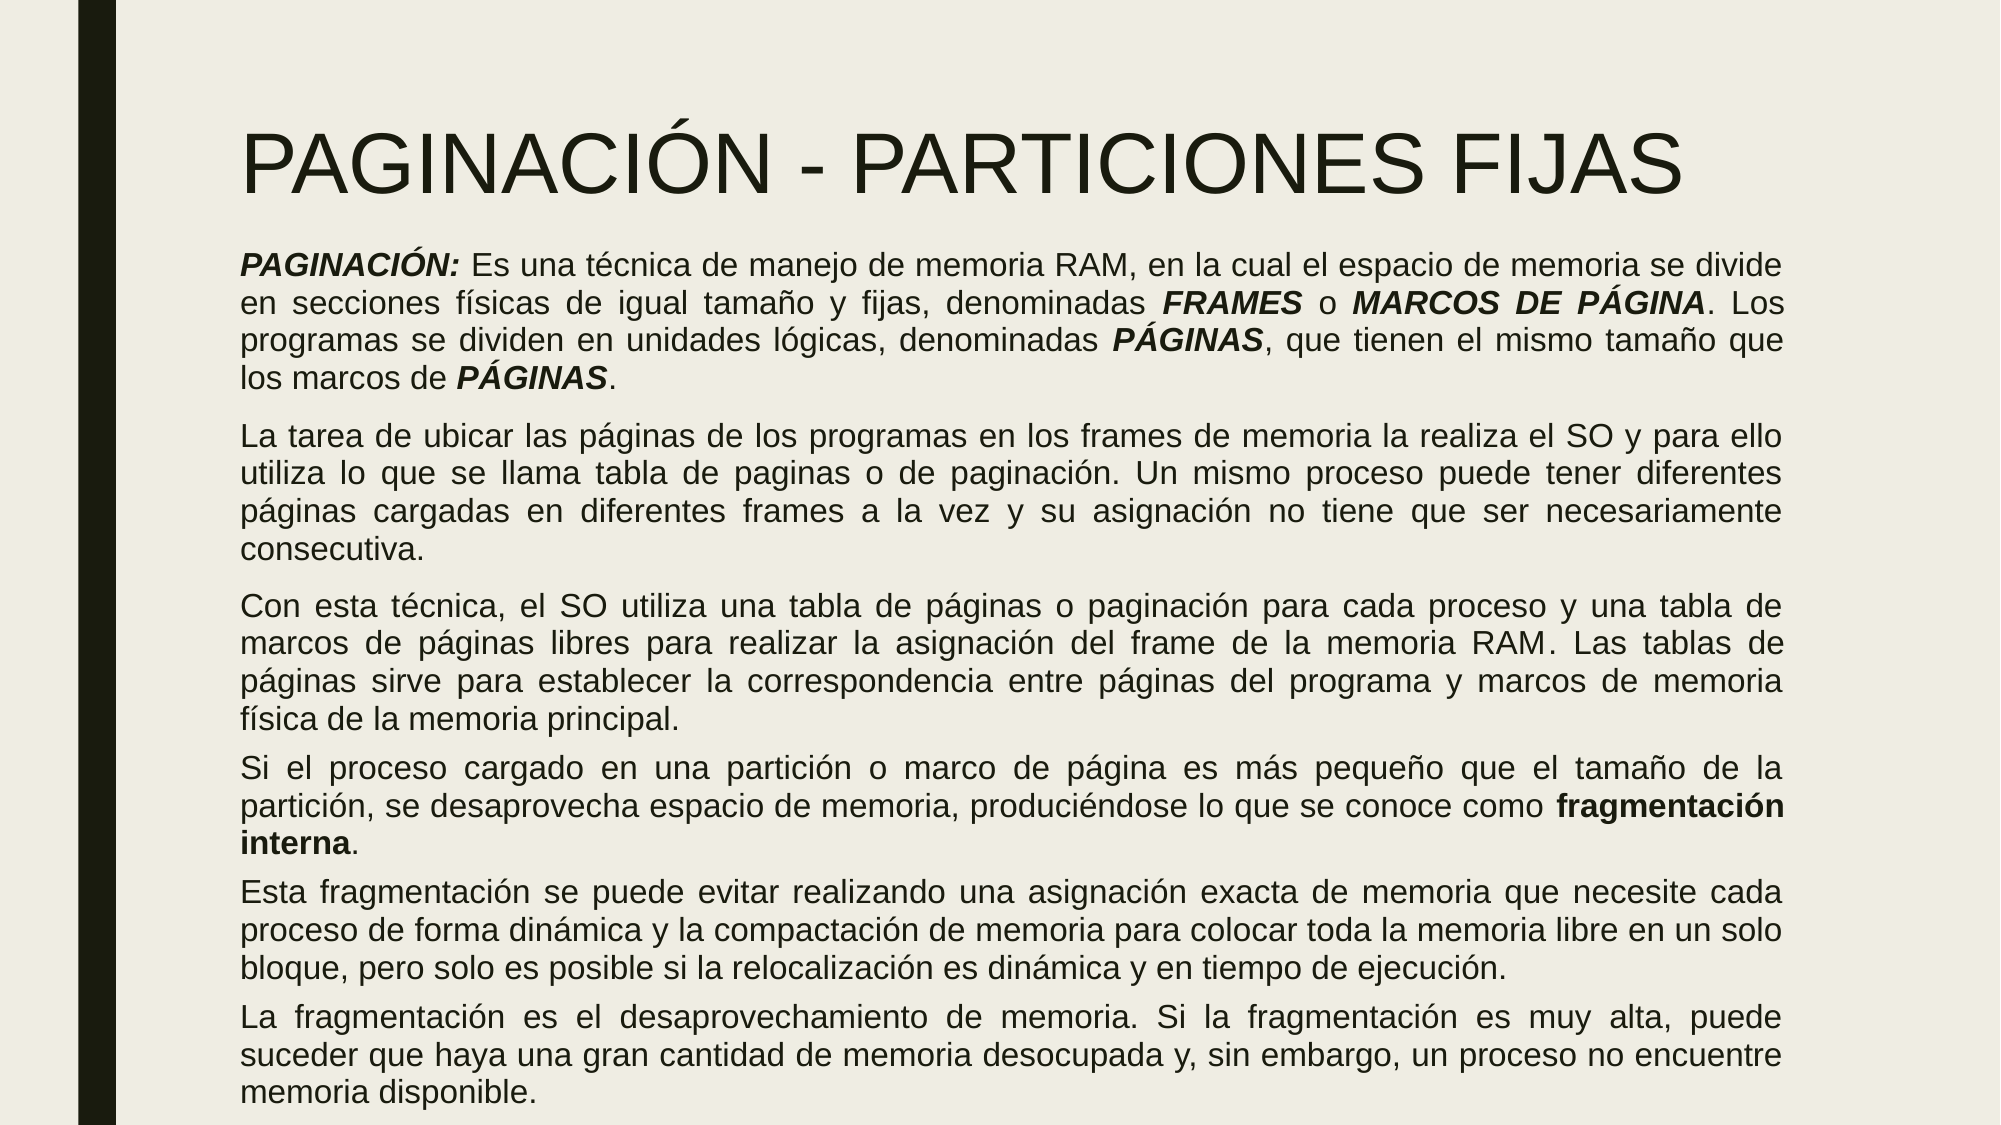

# PAGINACIÓN - PARTICIONES FIJAS
PAGINACIÓN: Es una técnica de manejo de memoria RAM, en la cual el espacio de memoria se divide en secciones físicas de igual tamaño y fijas, denominadas FRAMES o MARCOS DE PÁGINA. Los programas se dividen en unidades lógicas, denominadas PÁGINAS, que tienen el mismo tamaño que los marcos de PÁGINAS.
La tarea de ubicar las páginas de los programas en los frames de memoria la realiza el SO y para ello utiliza lo que se llama tabla de paginas o de paginación. Un mismo proceso puede tener diferentes páginas cargadas en diferentes frames a la vez y su asignación no tiene que ser necesariamente consecutiva.
Con esta técnica, el SO utiliza una tabla de páginas o paginación para cada proceso y una tabla de marcos de páginas libres para realizar la asignación del frame de la memoria RAM. Las tablas de páginas sirve para establecer la correspondencia entre páginas del programa y marcos de memoria física de la memoria principal.
Si el proceso cargado en una partición o marco de página es más pequeño que el tamaño de la partición, se desaprovecha espacio de memoria, produciéndose lo que se conoce como fragmentación interna.
Esta fragmentación se puede evitar realizando una asignación exacta de memoria que necesite cada proceso de forma dinámica y la compactación de memoria para colocar toda la memoria libre en un solo bloque, pero solo es posible si la relocalización es dinámica y en tiempo de ejecución.
La fragmentación es el desaprovechamiento de memoria. Si la fragmentación es muy alta, puede suceder que haya una gran cantidad de memoria desocupada y, sin embargo, un proceso no encuentre memoria disponible.